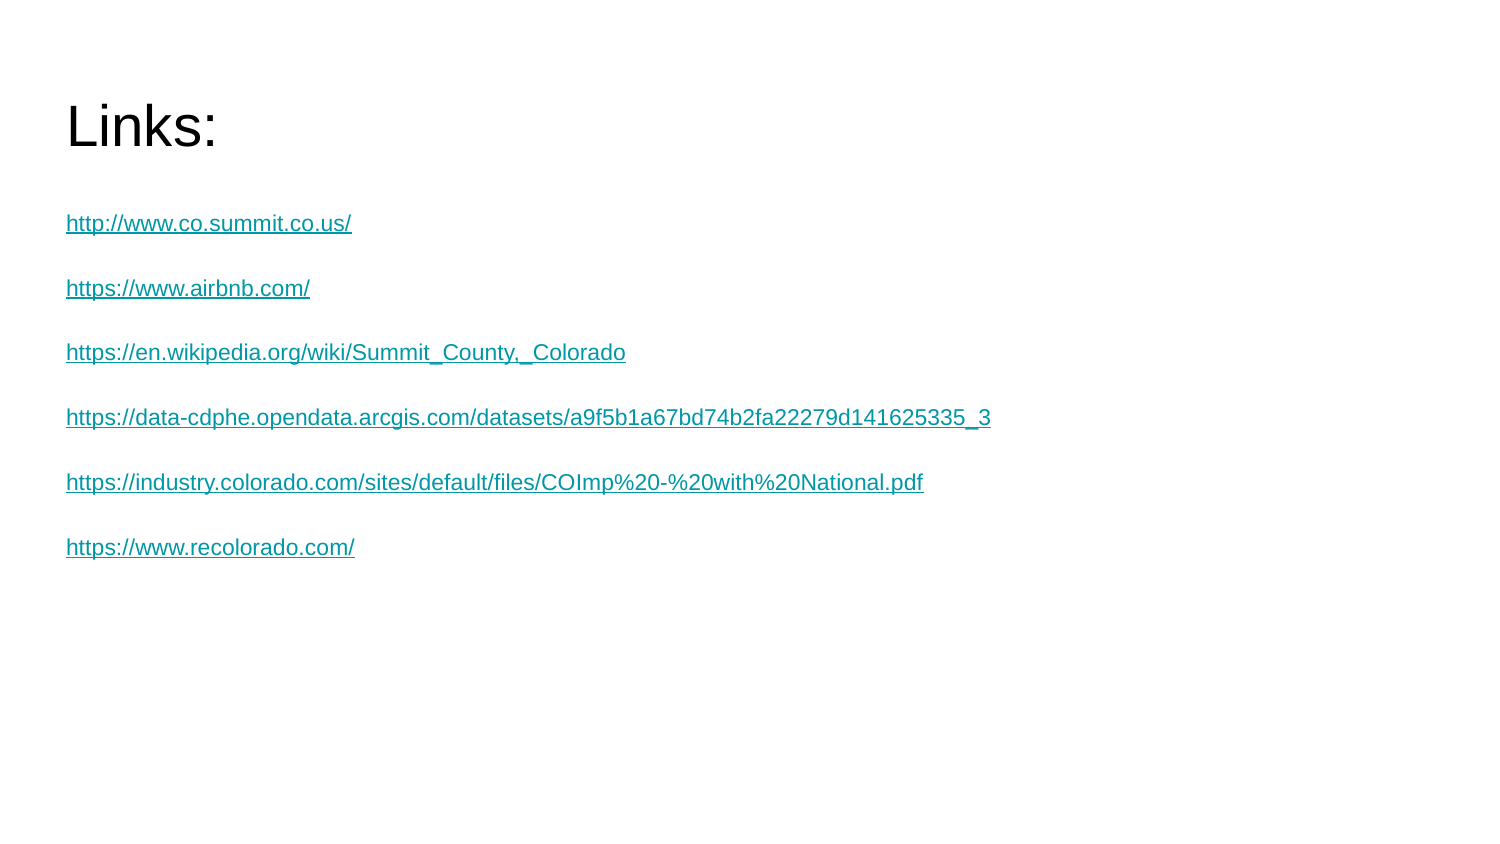

# Links:
http://www.co.summit.co.us/
https://www.airbnb.com/
https://en.wikipedia.org/wiki/Summit_County,_Colorado
https://data-cdphe.opendata.arcgis.com/datasets/a9f5b1a67bd74b2fa22279d141625335_3
https://industry.colorado.com/sites/default/files/COImp%20-%20with%20National.pdf
https://www.recolorado.com/